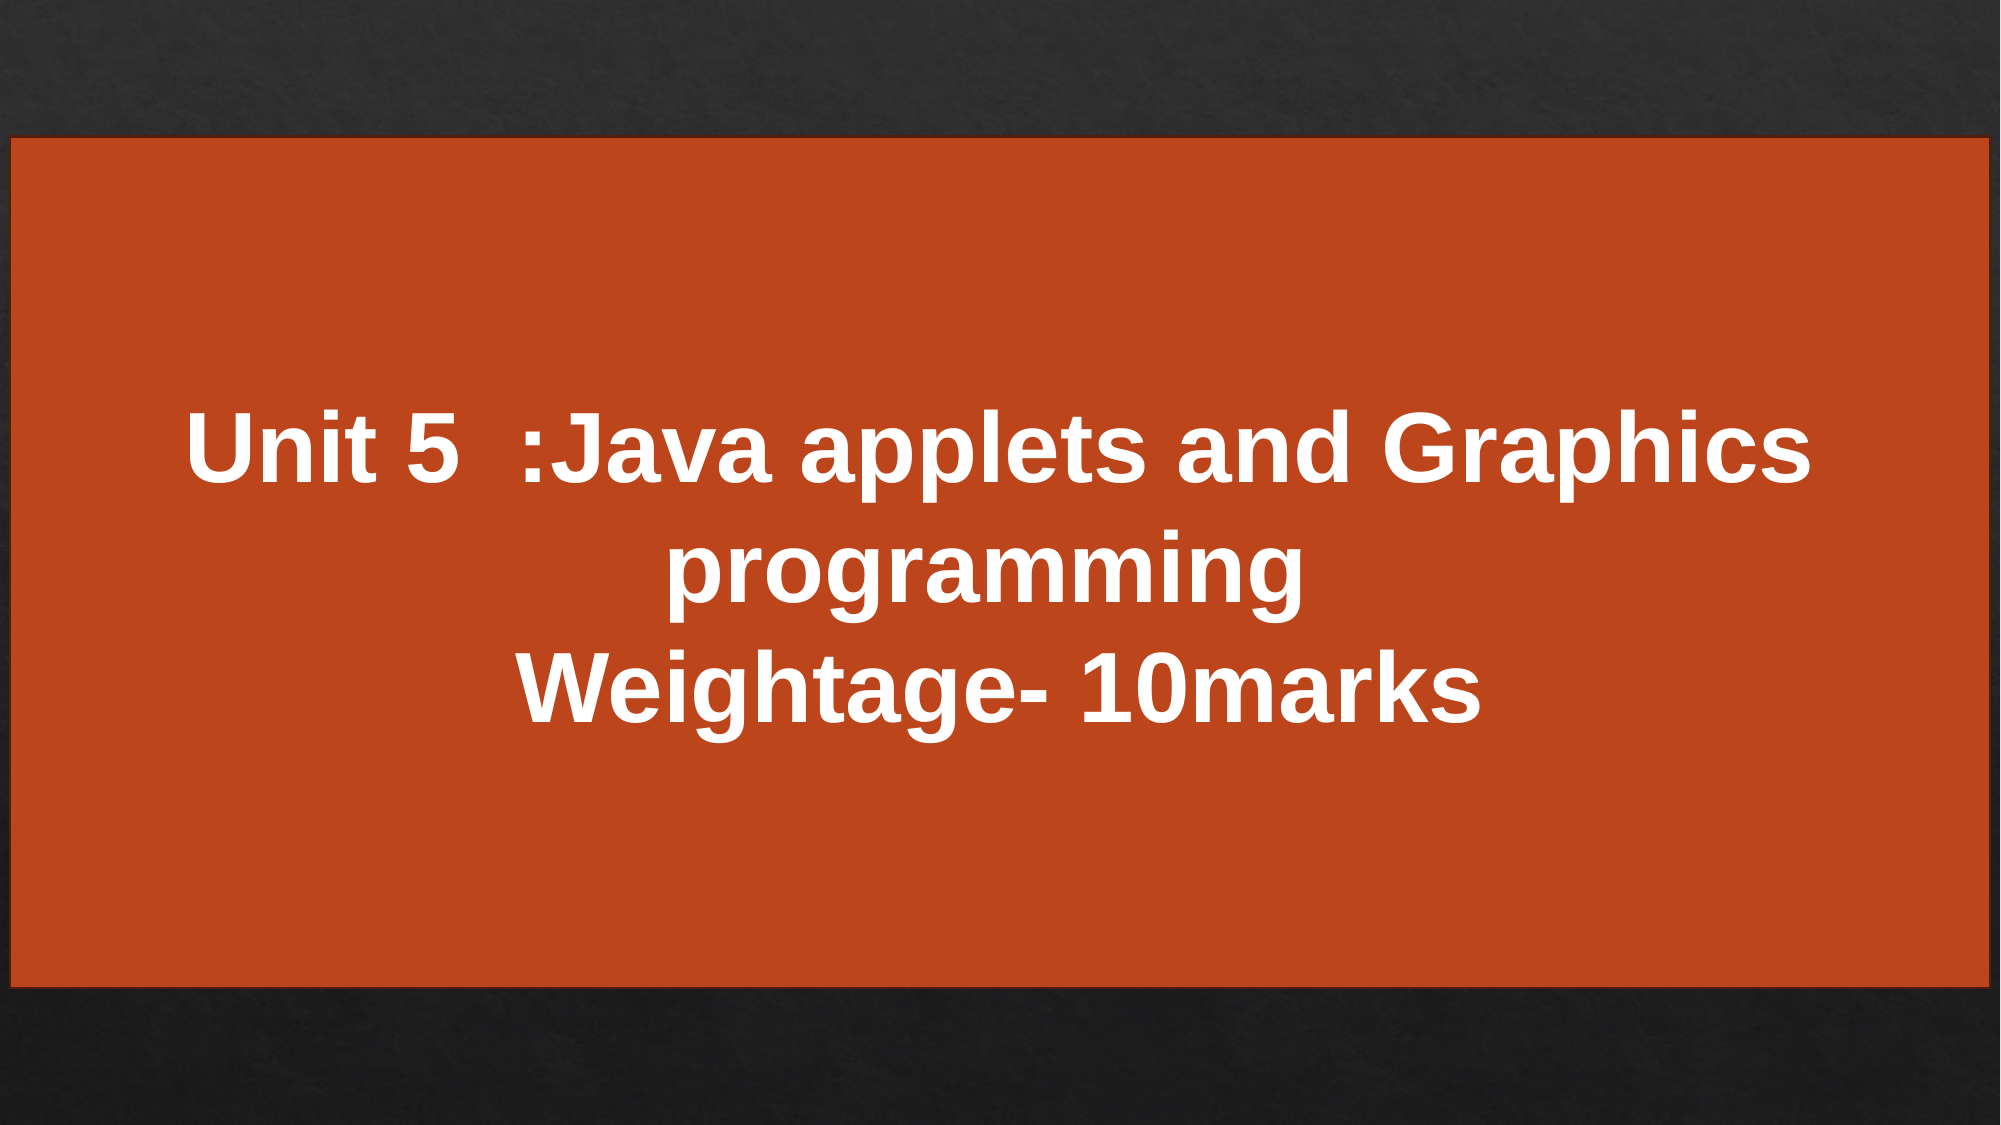

Unit 5  :Java applets and Graphics programming
Weightage- 10marks